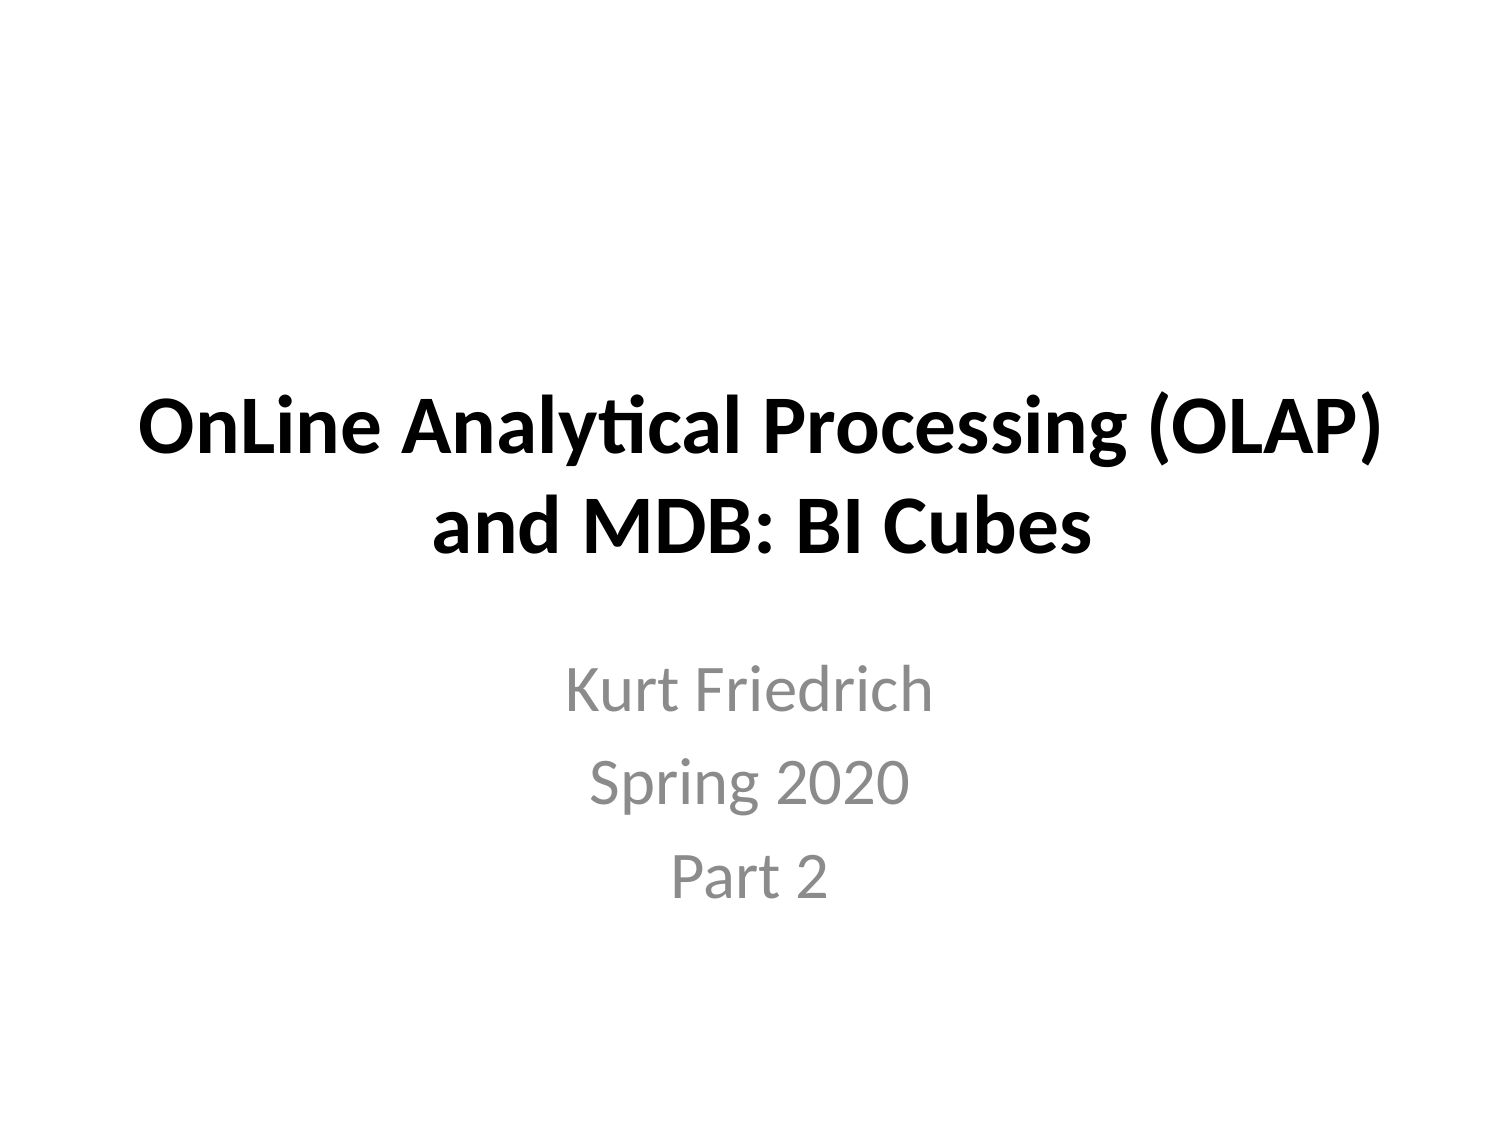

# OnLine Analytical Processing (OLAP) and MDB: BI Cubes
Kurt Friedrich
Spring 2020
Part 2